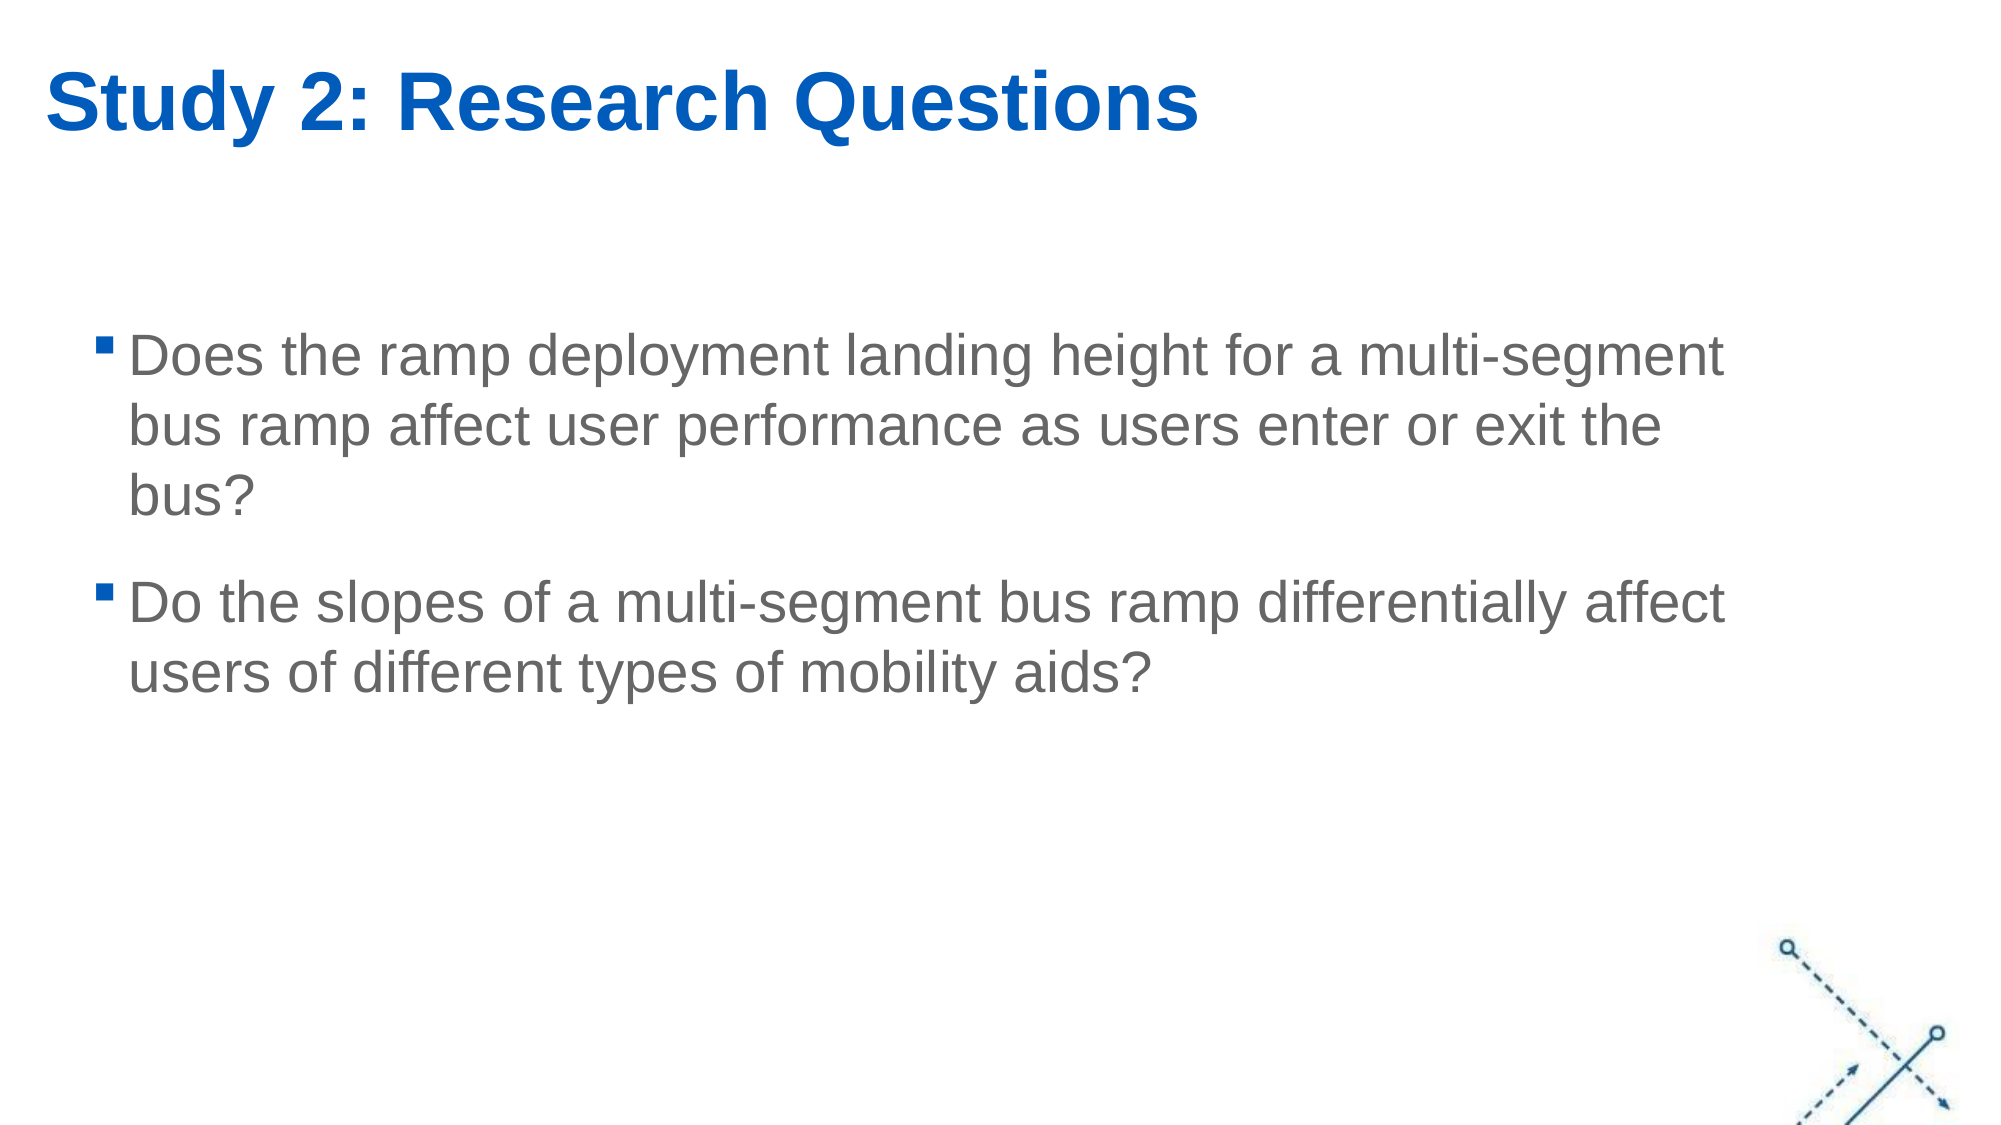

# Study 2: Research Questions
Does the ramp deployment landing height for a multi-segment bus ramp affect user performance as users enter or exit the bus?
Do the slopes of a multi-segment bus ramp differentially affect users of different types of mobility aids?